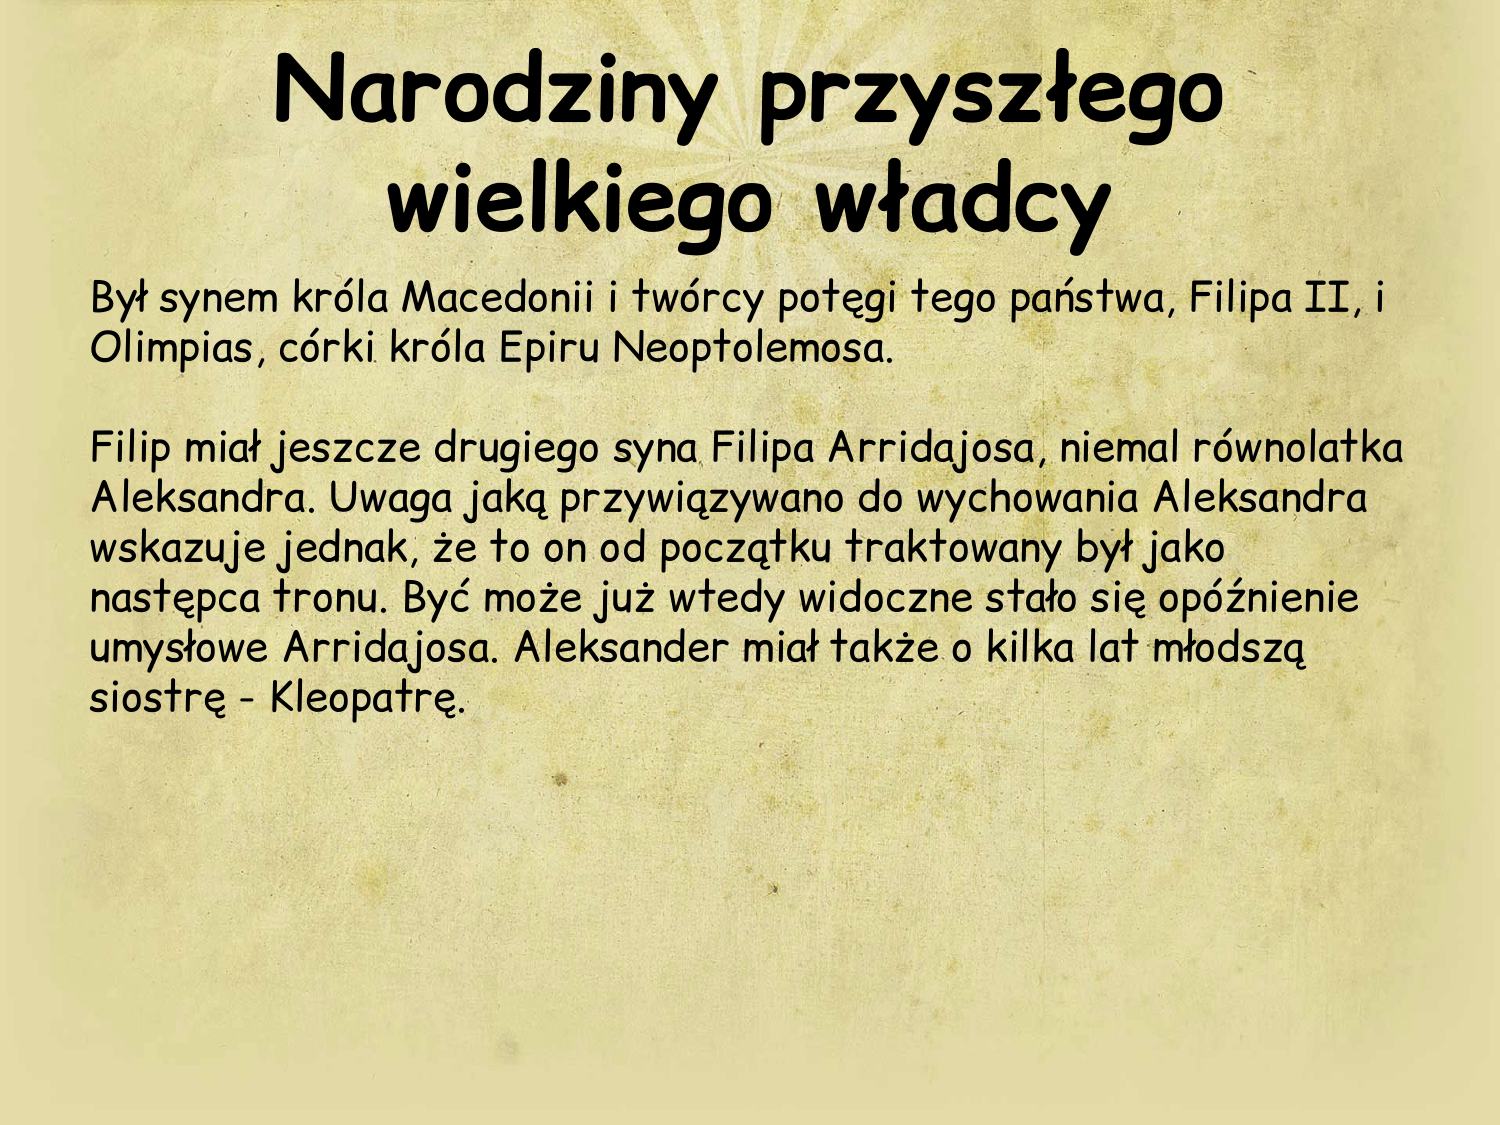

Narodziny przyszłego wielkiego władcy
Był synem króla Macedonii i twórcy potęgi tego państwa, Filipa II, i Olimpias, córki króla Epiru Neoptolemosa.

Filip miał jeszcze drugiego syna Filipa Arridajosa, niemal równolatka Aleksandra. Uwaga jaką przywiązywano do wychowania Aleksandra wskazuje jednak, że to on od początku traktowany był jako następca tronu. Być może już wtedy widoczne stało się opóźnienie umysłowe Arridajosa. Aleksander miał także o kilka lat młodszą siostrę - Kleopatrę.